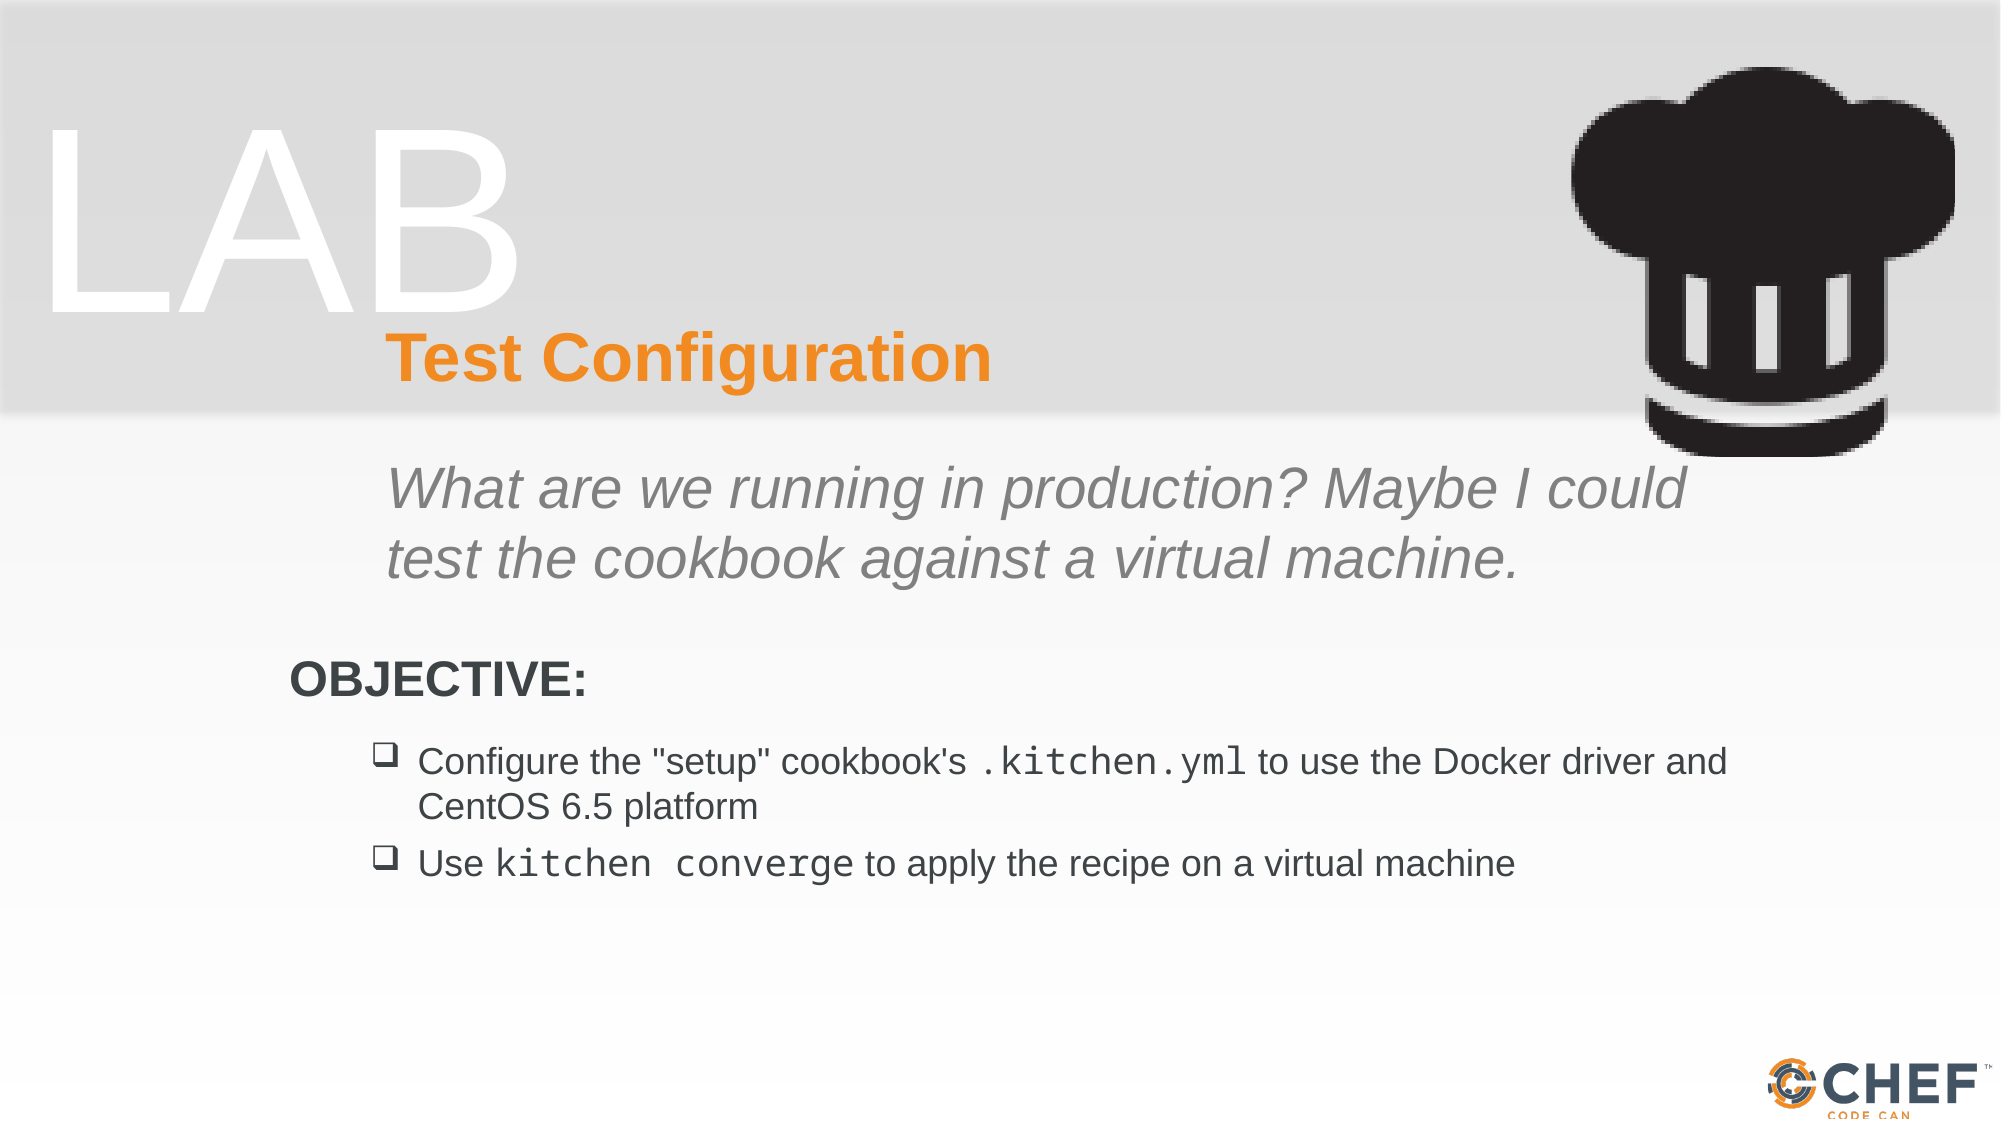

# Test Configuration
What are we running in production? Maybe I could test the cookbook against a virtual machine.
Configure the "setup" cookbook's .kitchen.yml to use the Docker driver and CentOS 6.5 platform
Use kitchen converge to apply the recipe on a virtual machine